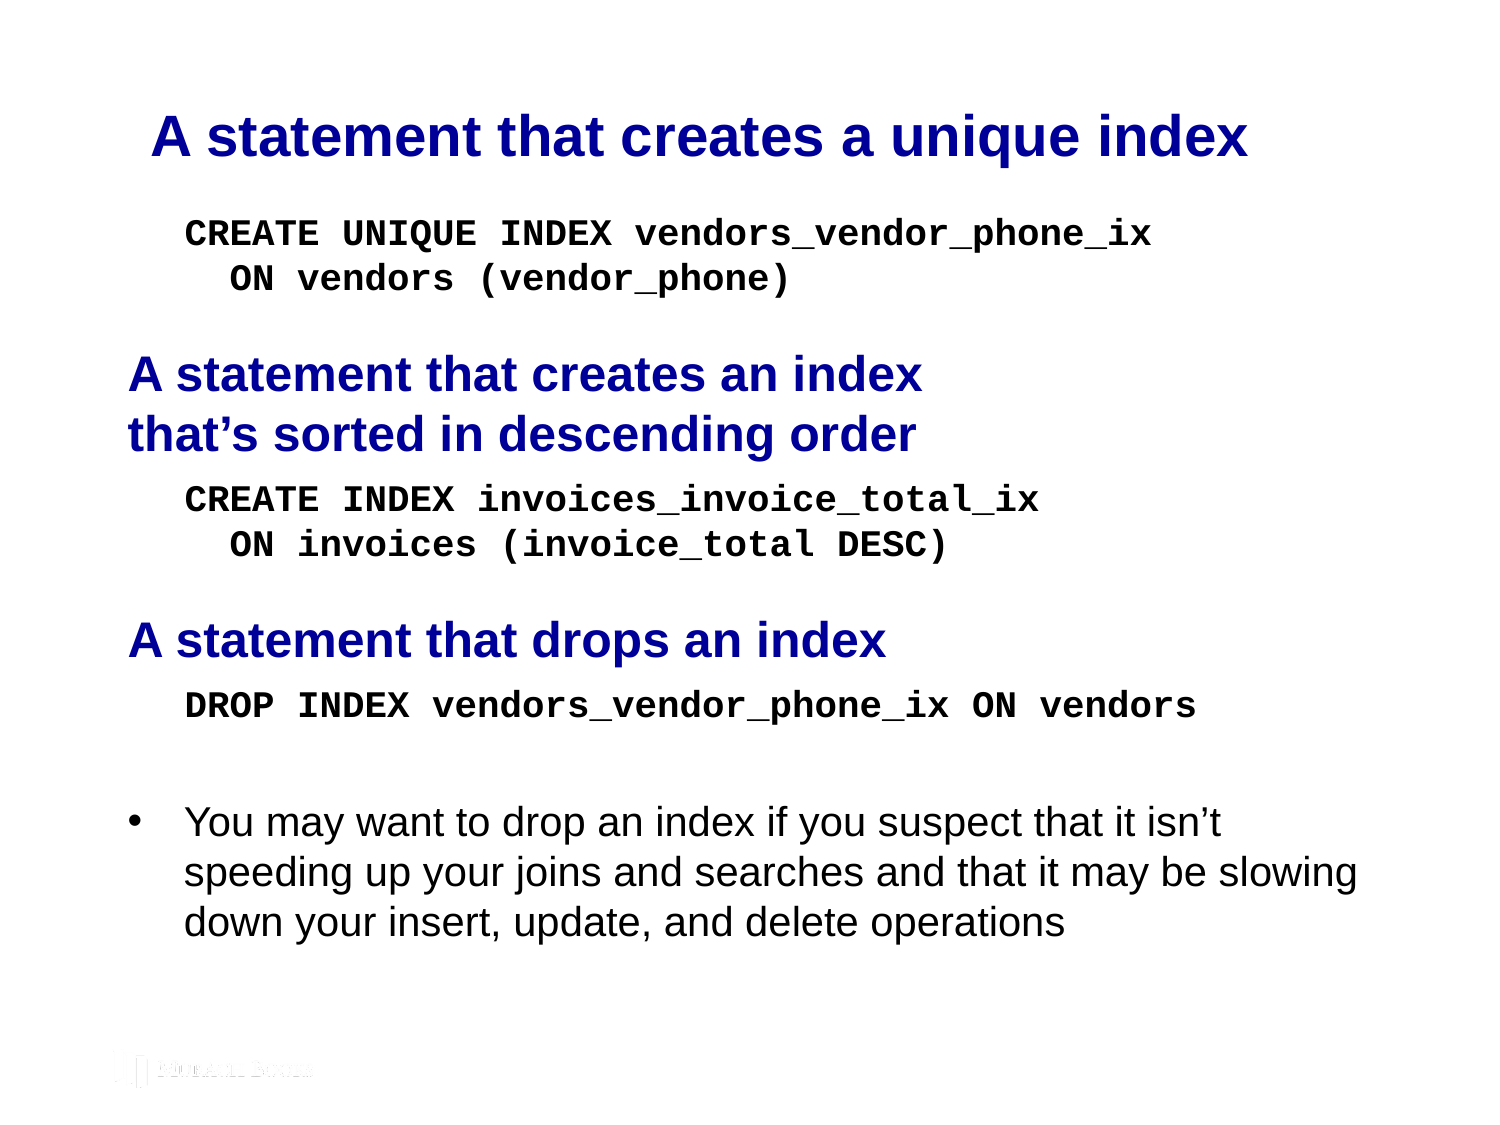

# A statement that creates a unique index
CREATE UNIQUE INDEX vendors_vendor_phone_ix
  ON vendors (vendor_phone)
A statement that creates an index
that’s sorted in descending order
CREATE INDEX invoices_invoice_total_ix
  ON invoices (invoice_total DESC)
A statement that drops an index
DROP INDEX vendors_vendor_phone_ix ON vendors

You may want to drop an index if you suspect that it isn’t speeding up your joins and searches and that it may be slowing down your insert, update, and delete operations
© 2019, Mike Murach & Associates, Inc.
Murach’s MySQL 3rd Edition

C11, Slide 89